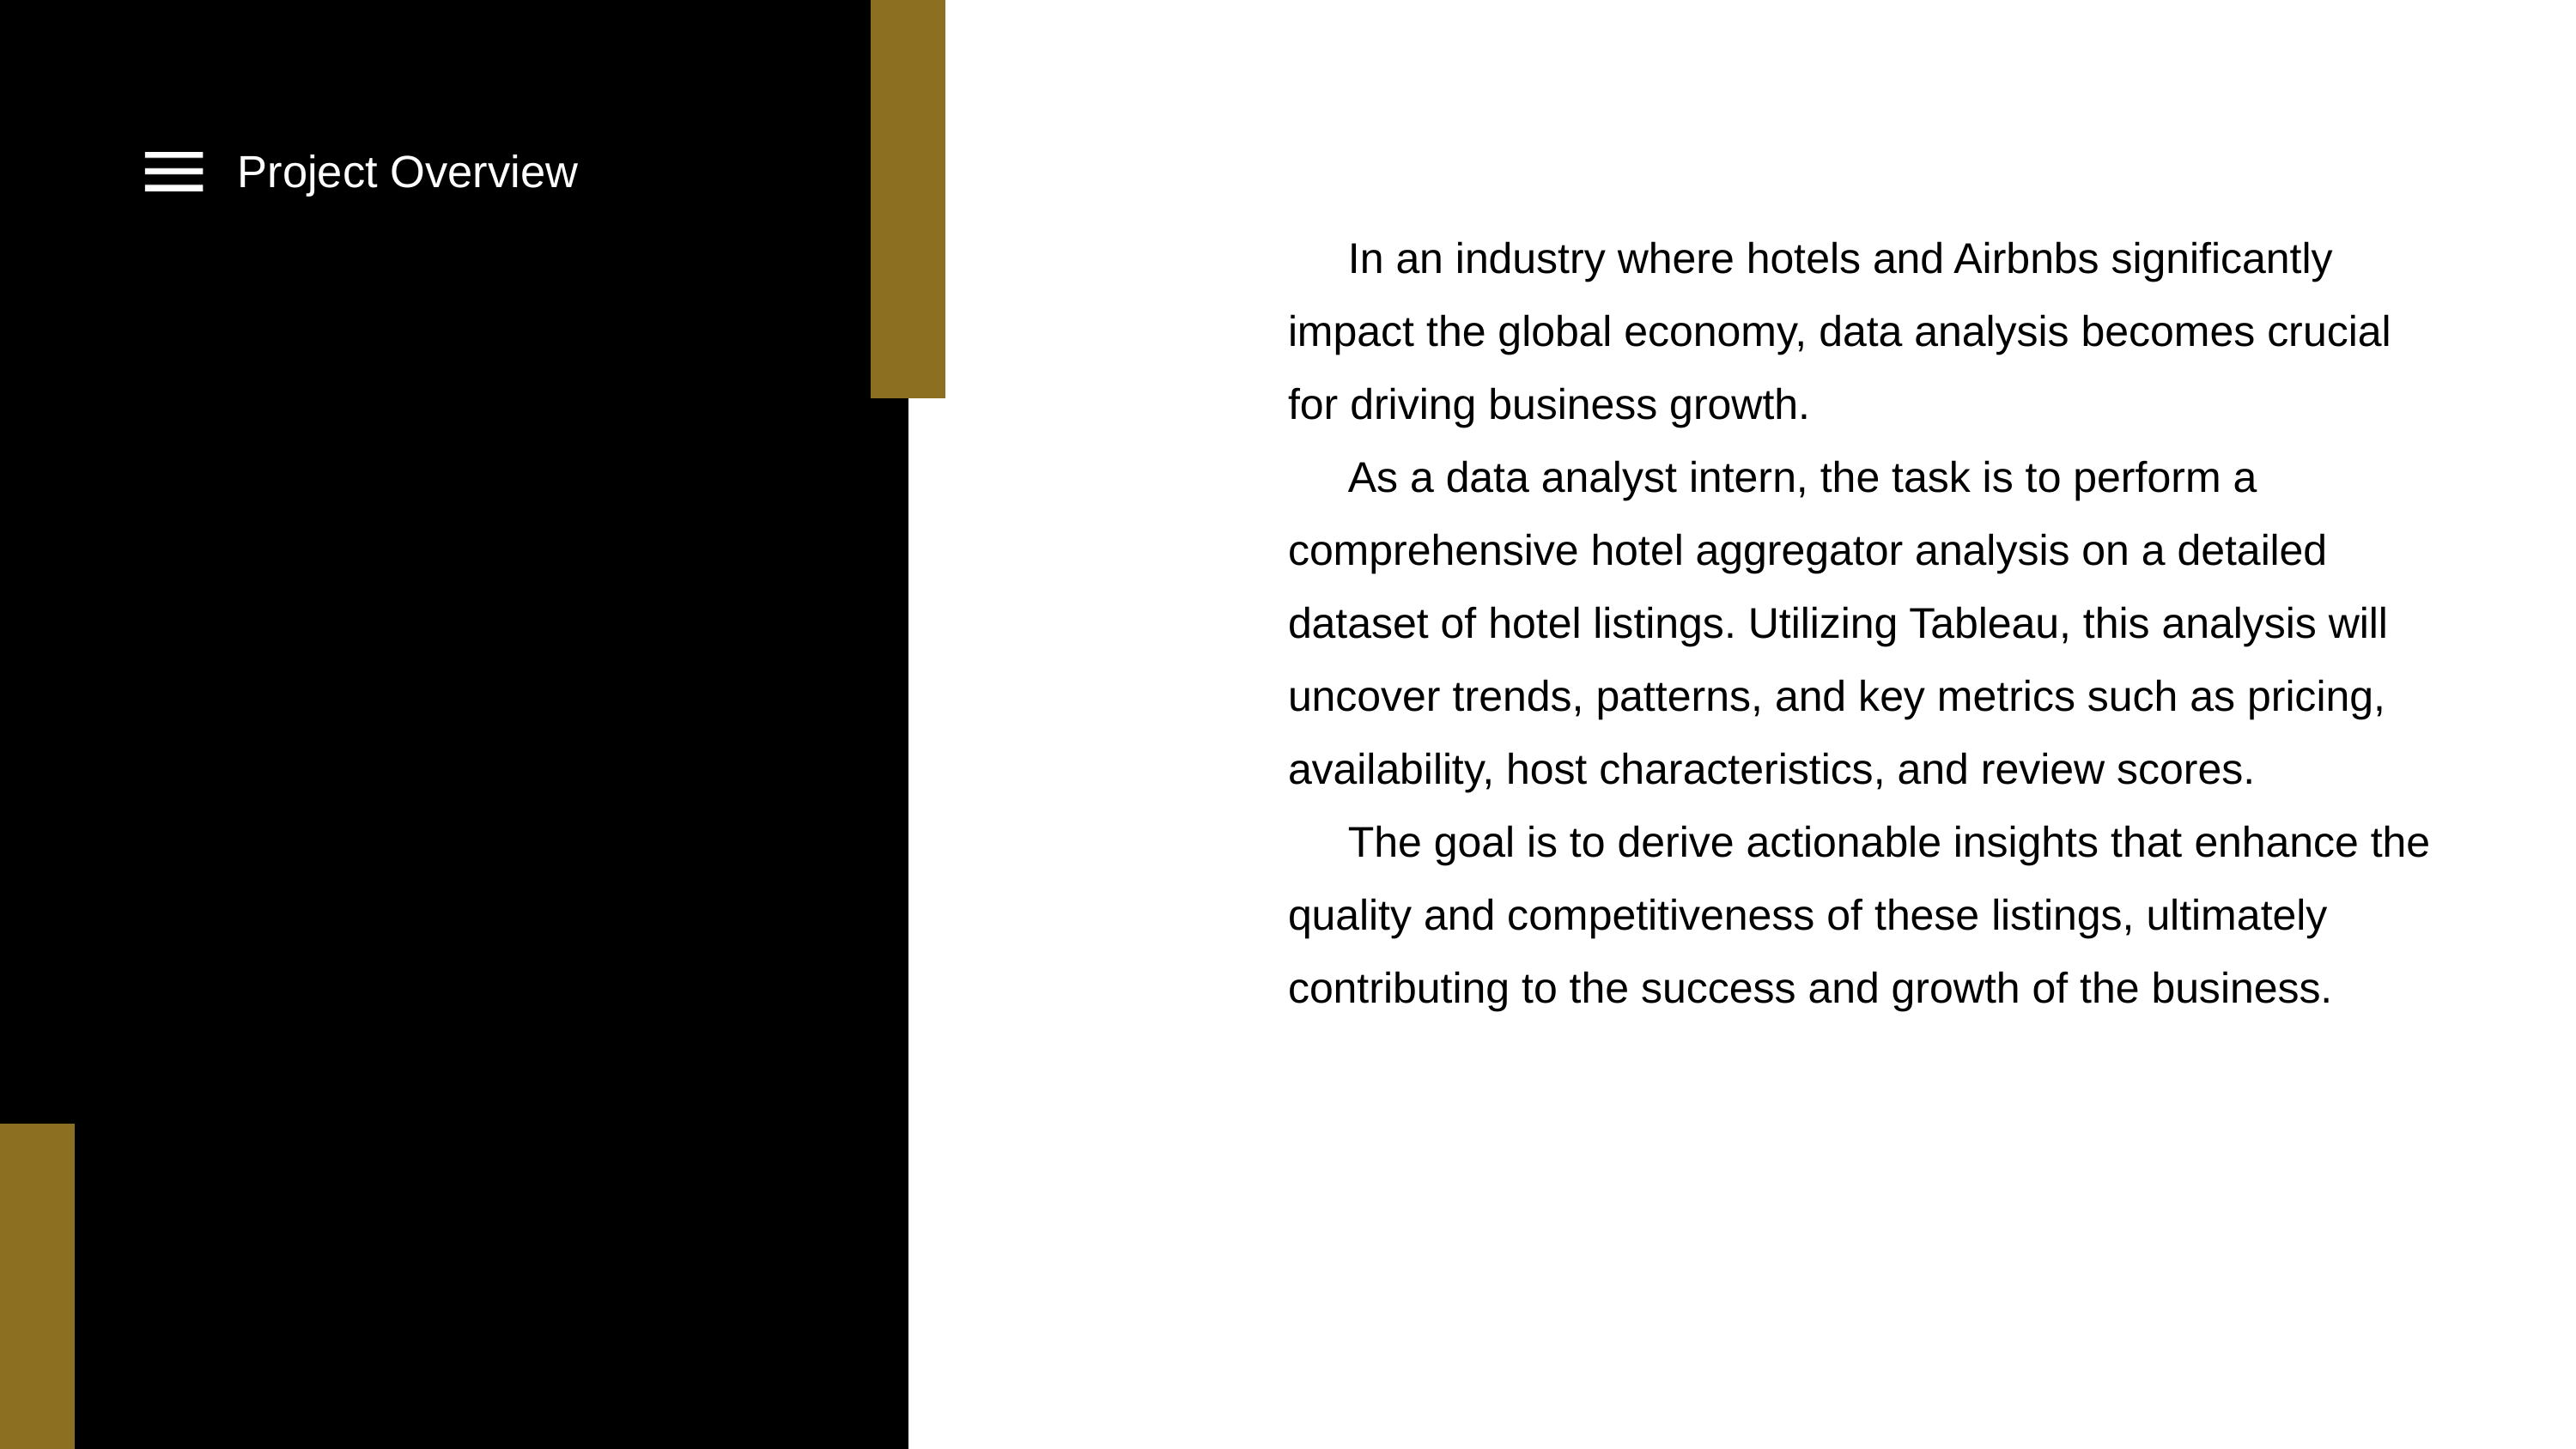

Project Overview

     In an industry where hotels and Airbnbs significantly impact the global economy, data analysis becomes crucial for driving business growth.
     As a data analyst intern, the task is to perform a comprehensive hotel aggregator analysis on a detailed dataset of hotel listings. Utilizing Tableau, this analysis will uncover trends, patterns, and key metrics such as pricing, availability, host characteristics, and review scores.
     The goal is to derive actionable insights that enhance the quality and competitiveness of these listings, ultimately contributing to the success and growth of the business.